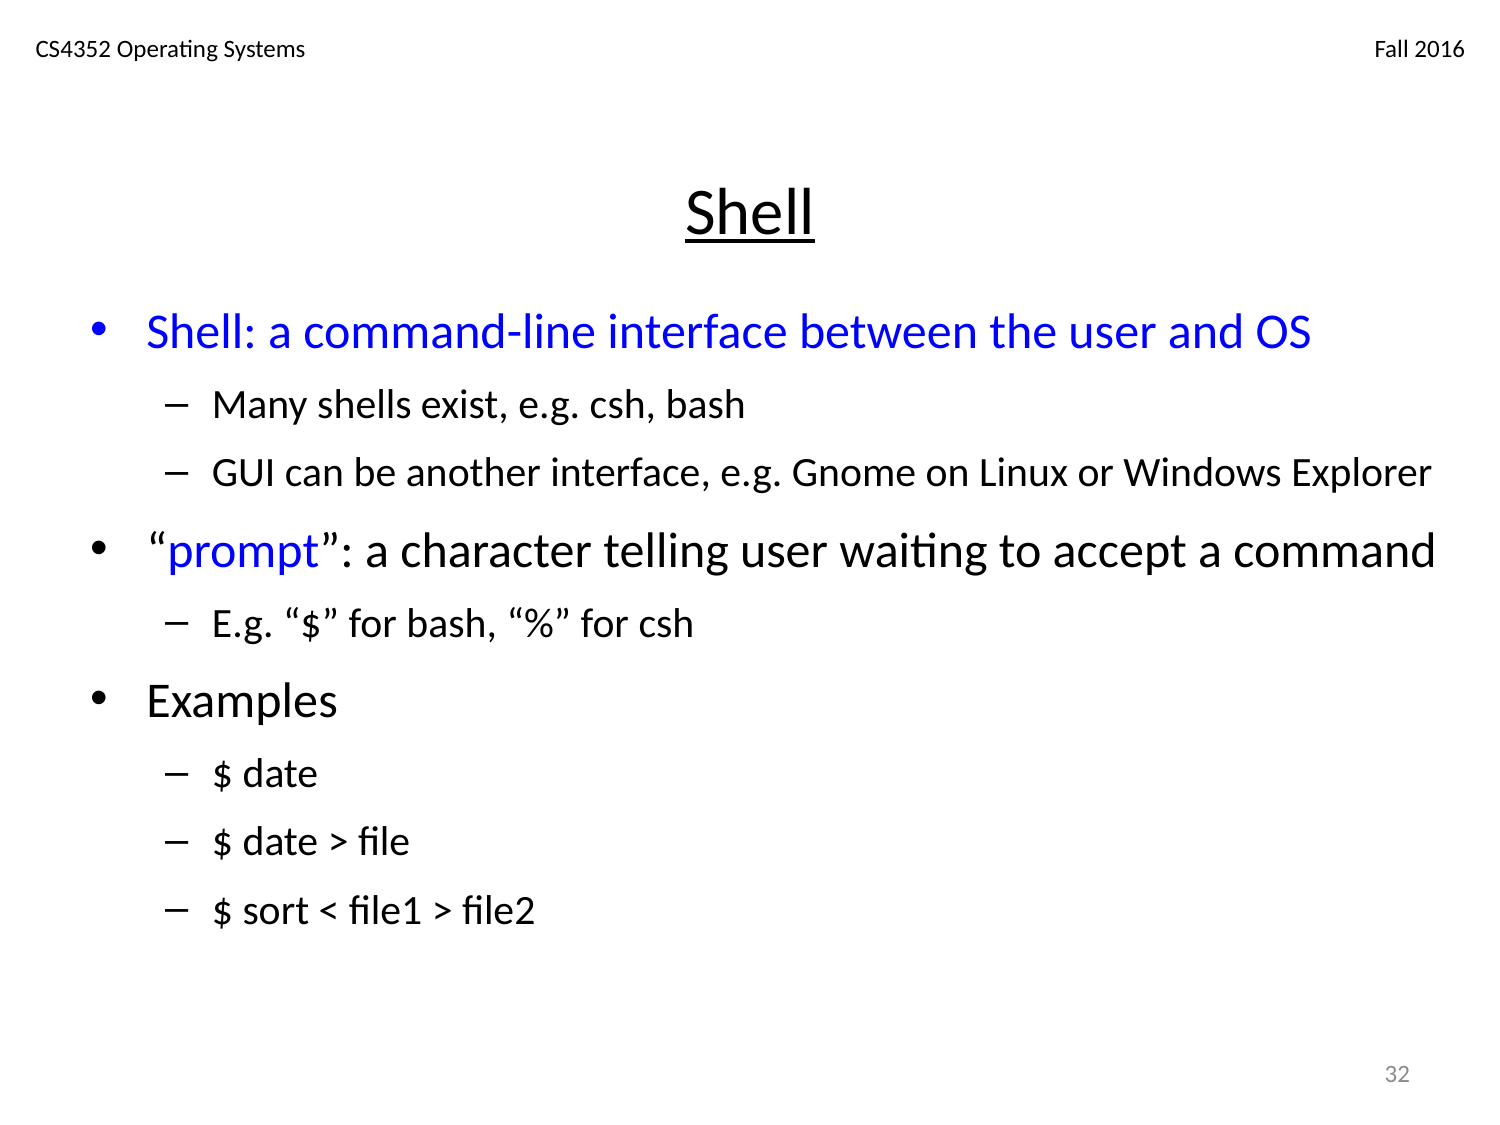

# Shell
Shell: a command-line interface between the user and OS
Many shells exist, e.g. csh, bash
GUI can be another interface, e.g. Gnome on Linux or Windows Explorer
“prompt”: a character telling user waiting to accept a command
E.g. “$” for bash, “%” for csh
Examples
$ date
$ date > file
$ sort < file1 > file2
32